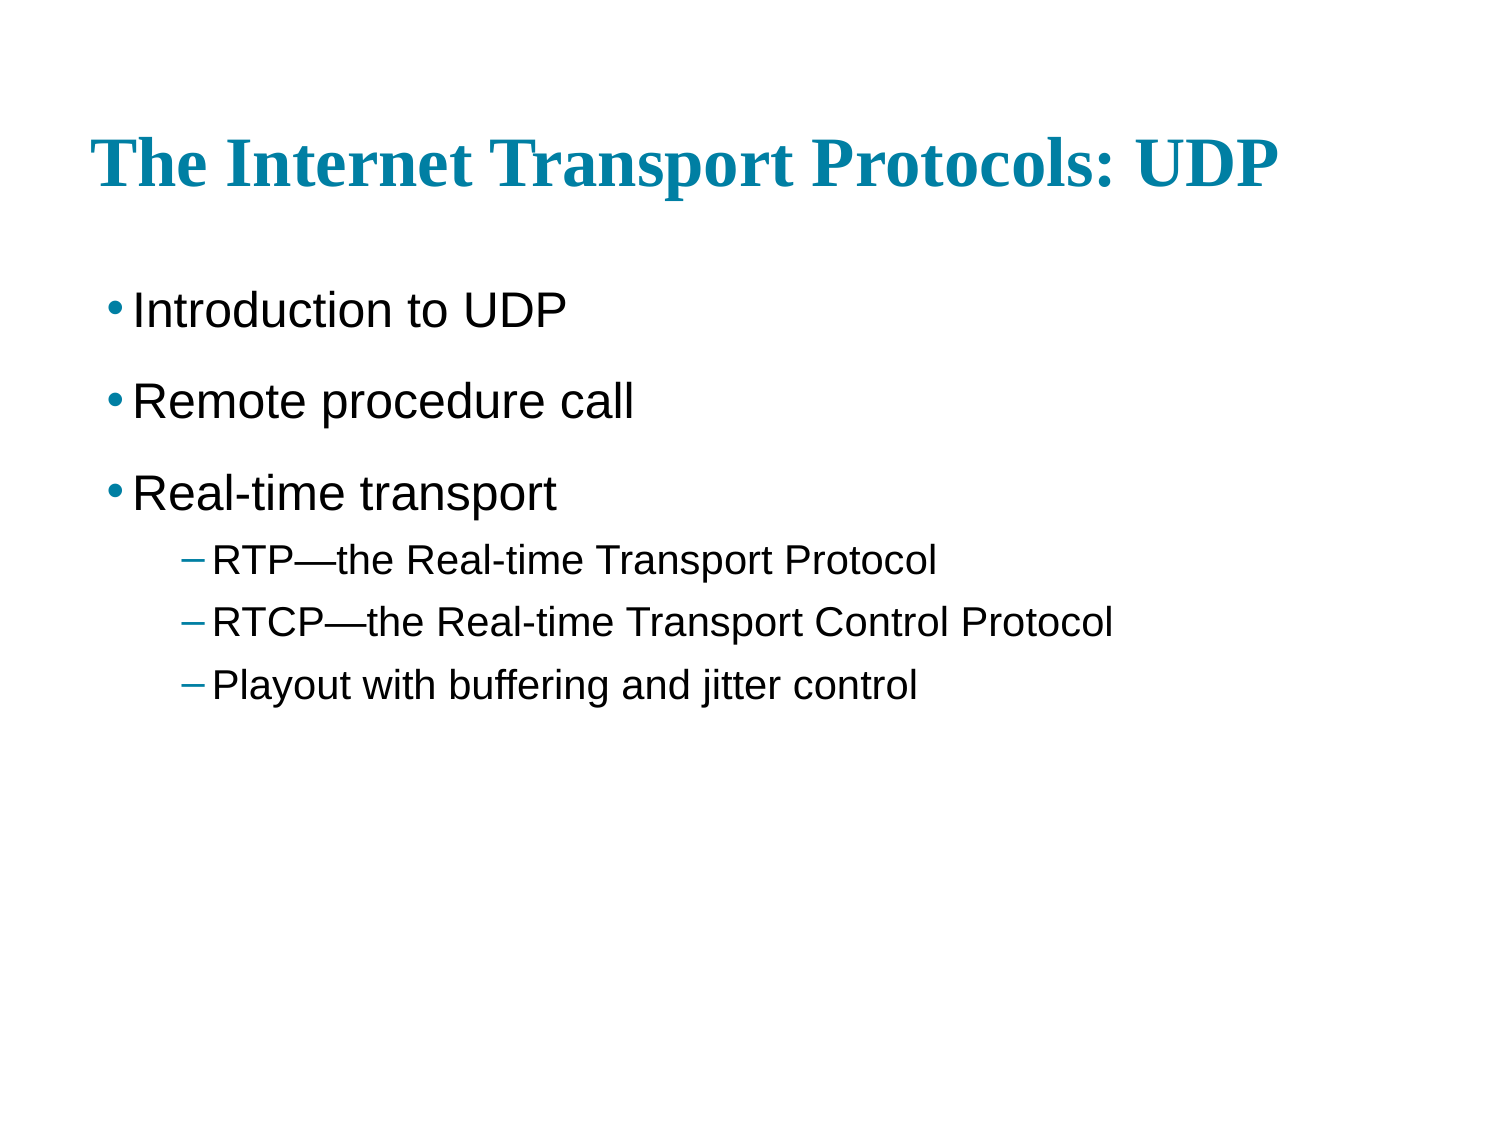

# The Internet Transport Protocols: UDP
Introduction to UDP
Remote procedure call
Real-time transport
RTP—the Real-time Transport Protocol
RTCP—the Real-time Transport Control Protocol
Playout with buffering and jitter control